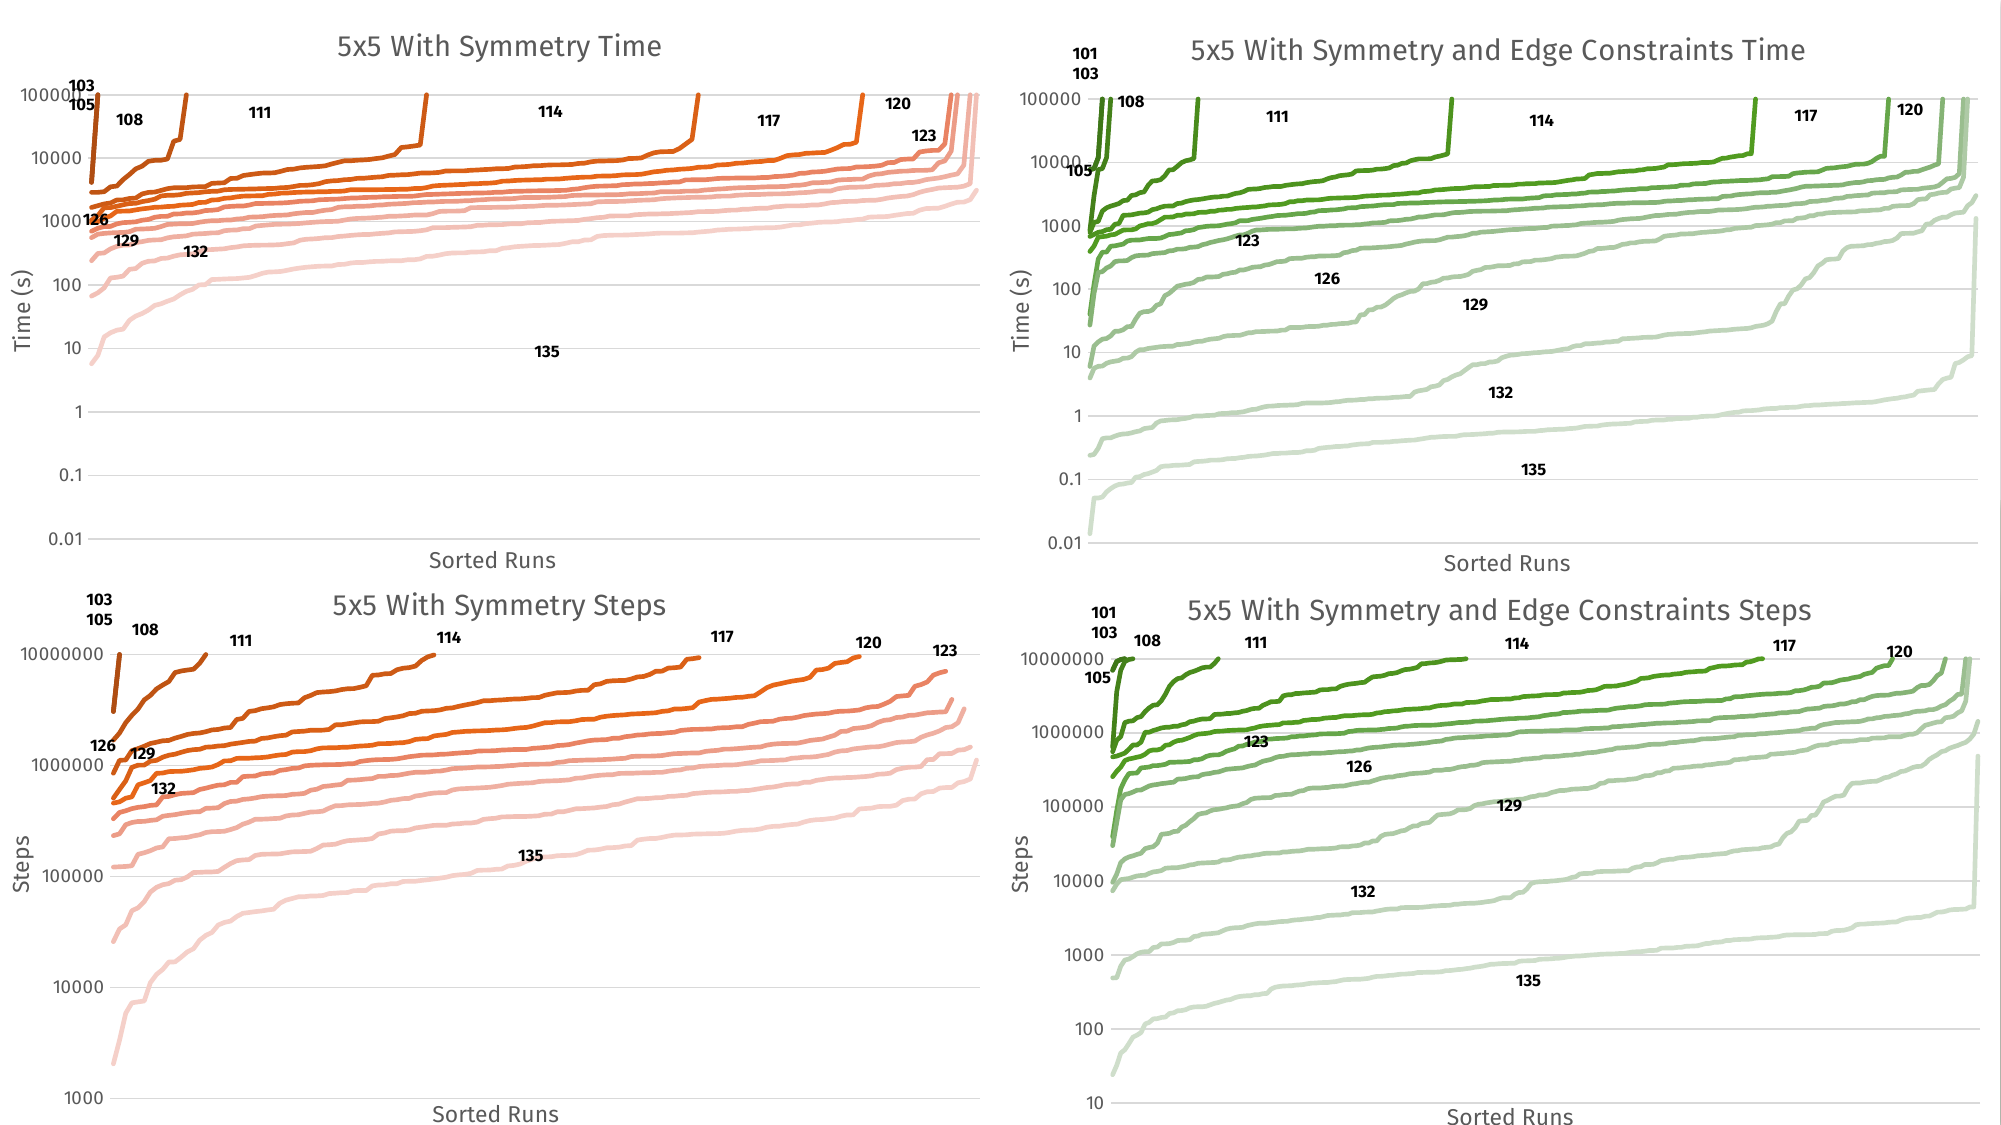

### Chart: 5x5 With Symmetry Time

| Category |  |  |  |  |  |  |  |  |  |  |  |
|---|---|---|---|---|---|---|---|---|---|---|---|

### Chart: 5x5 With Symmetry and Edge Constraints Time

| Category |  |  |  |  |  |  |  |  |  |  |  |  |
|---|---|---|---|---|---|---|---|---|---|---|---|---|
101
103
103
105
108
120
120
114
111
117
111
108
114
117
123
105
126
123
129
132
126
129
135
132
135

### Chart: 5x5 With Symmetry Steps

| Category |  |  |  |  |  |  |  |  |  |  |  |
|---|---|---|---|---|---|---|---|---|---|---|---|

### Chart: 5x5 With Symmetry and Edge Constraints Steps

| Category |  |  |  |  |  |  |  |  |  |  |  |  |
|---|---|---|---|---|---|---|---|---|---|---|---|---|
103
105
101
103
108
117
114
108
111
120
111
114
117
123
120
105
123
126
129
126
132
129
135
132
135

Time (s)
Time (s)
Sorted Runs
Sorted Runs
Steps
Steps
Sorted Runs
Sorted Runs